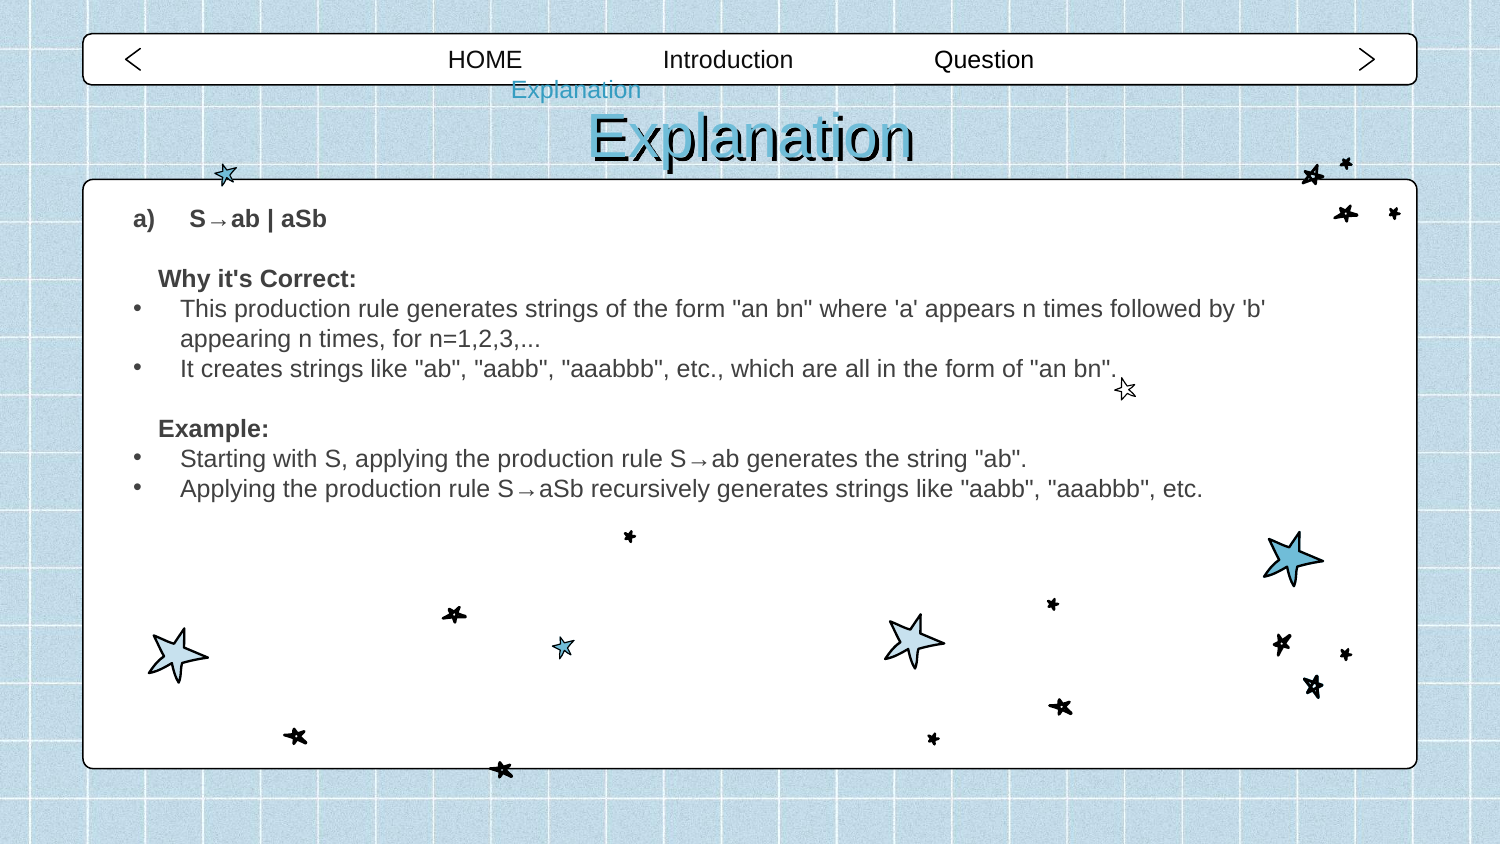

HOME                    Introduction                    Question                    Explanation

# Explanation

S→ab | aSb

Why it's Correct:
This production rule generates strings of the form "an bn" where 'a' appears n times followed by 'b' appearing n times, for n=1,2,3,...
It creates strings like "ab", "aabb", "aaabbb", etc., which are all in the form of "an bn".

Example:
Starting with S, applying the production rule S→ab generates the string "ab".
Applying the production rule S→aSb recursively generates strings like "aabb", "aaabbb", etc.